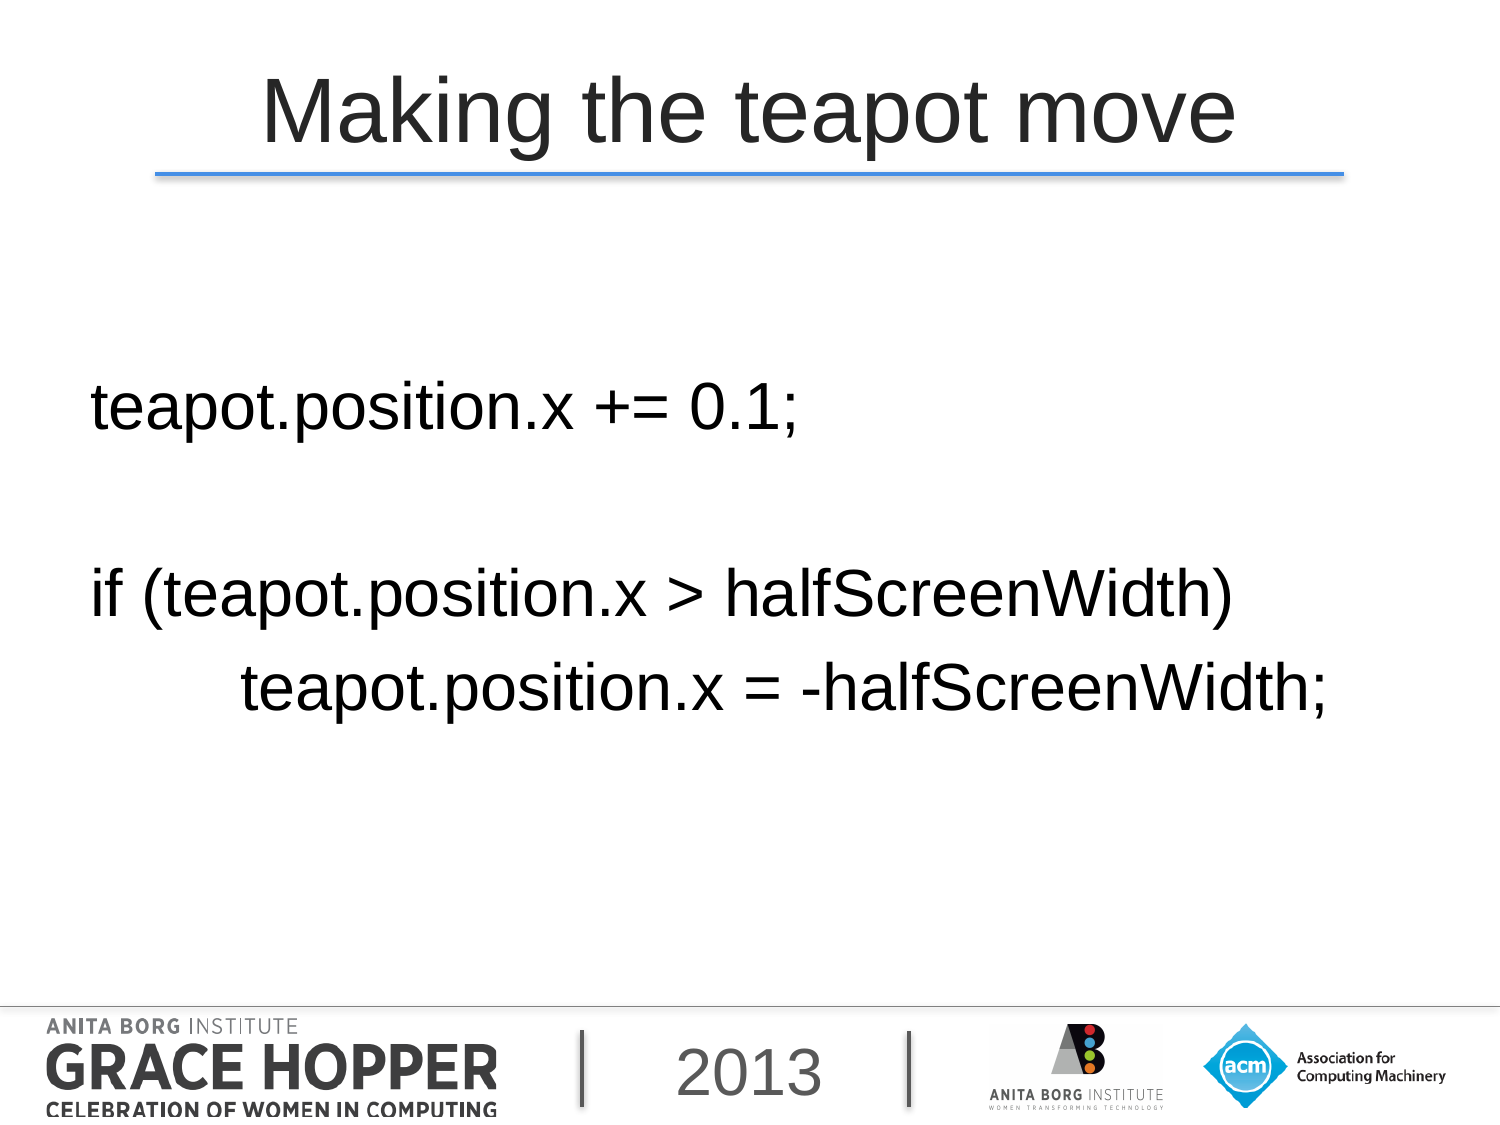

# Making the teapot move

teapot.position.x += 0.1;

if (teapot.position.x > halfScreenWidth)
	teapot.position.x = -halfScreenWidth;